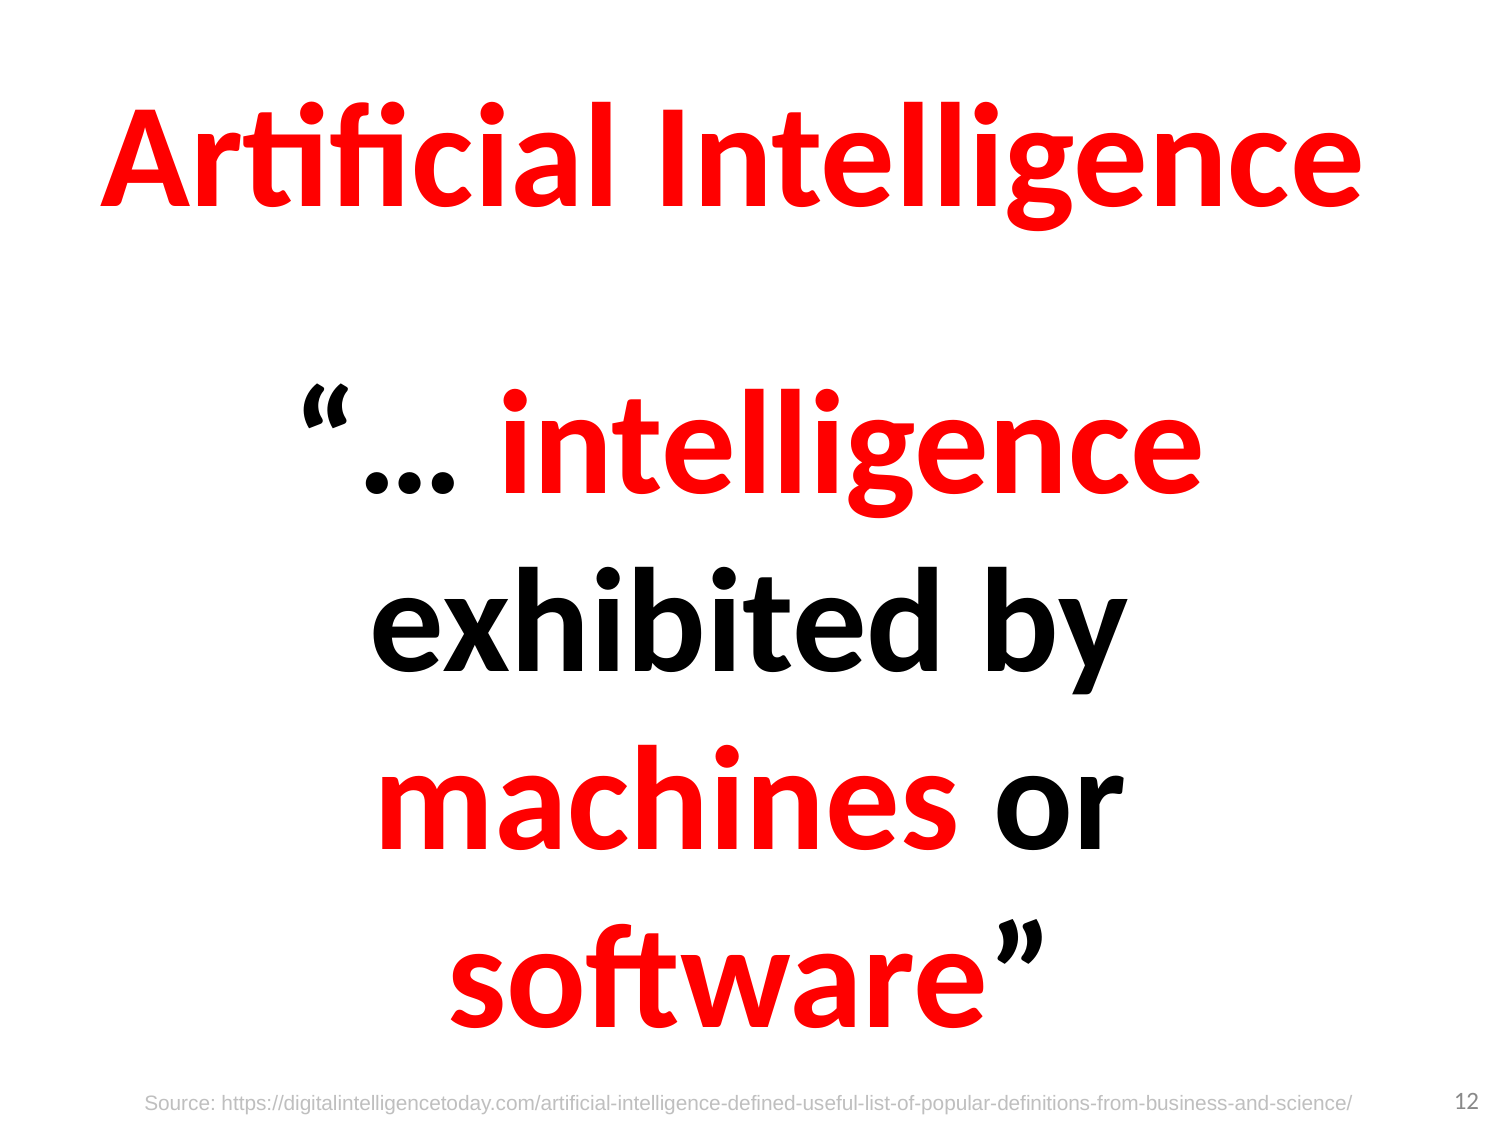

# Artificial Intelligence “… intelligence exhibited by machines or software”
12
Source: https://digitalintelligencetoday.com/artificial-intelligence-defined-useful-list-of-popular-definitions-from-business-and-science/